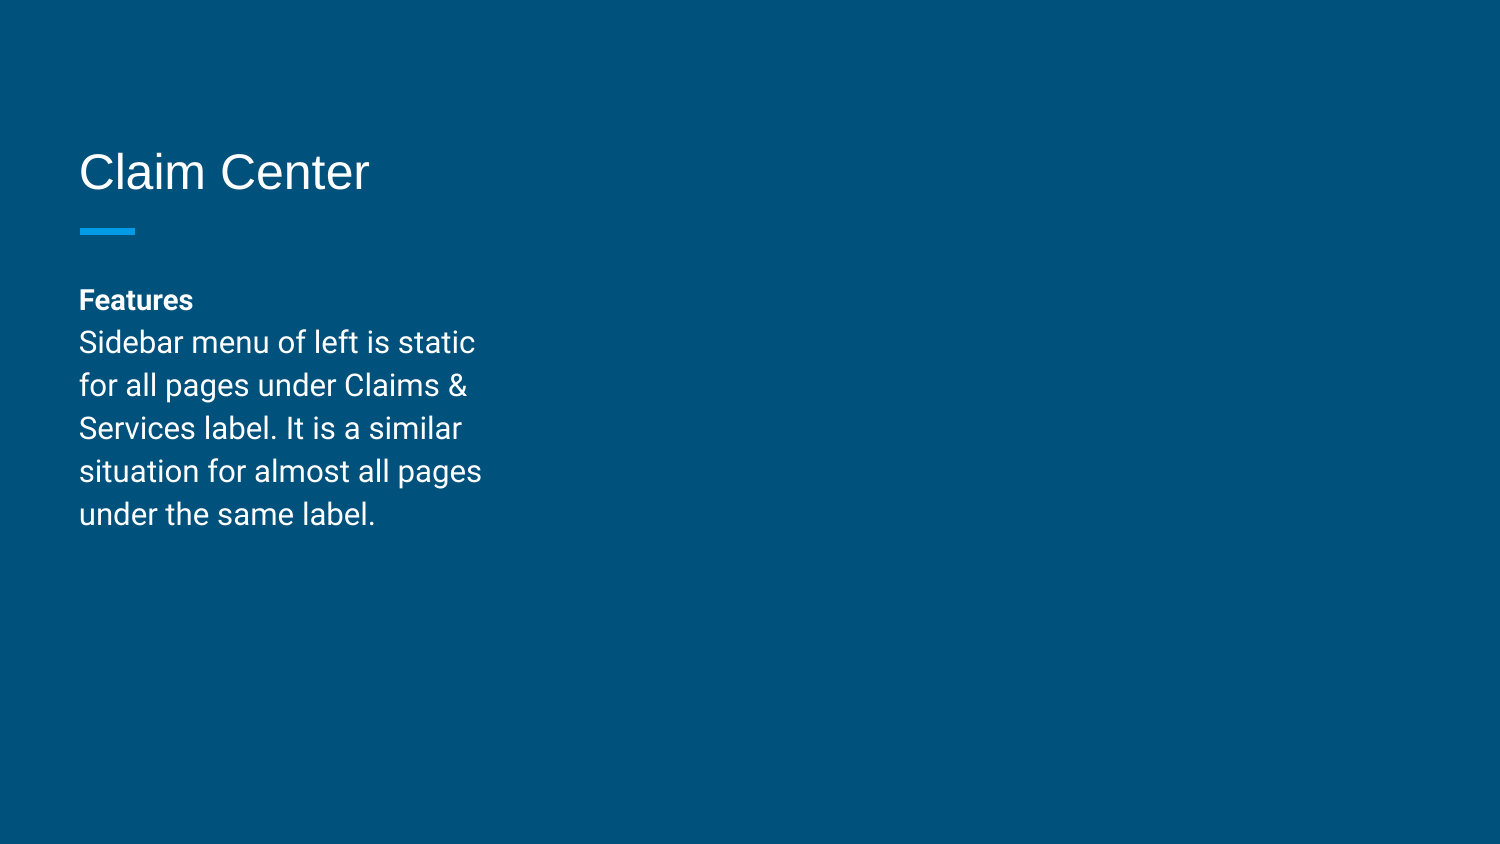

# Claim Center

Features
Sidebar menu of left is static for all pages under Claims & Services label. It is a similar situation for almost all pages under the same label.